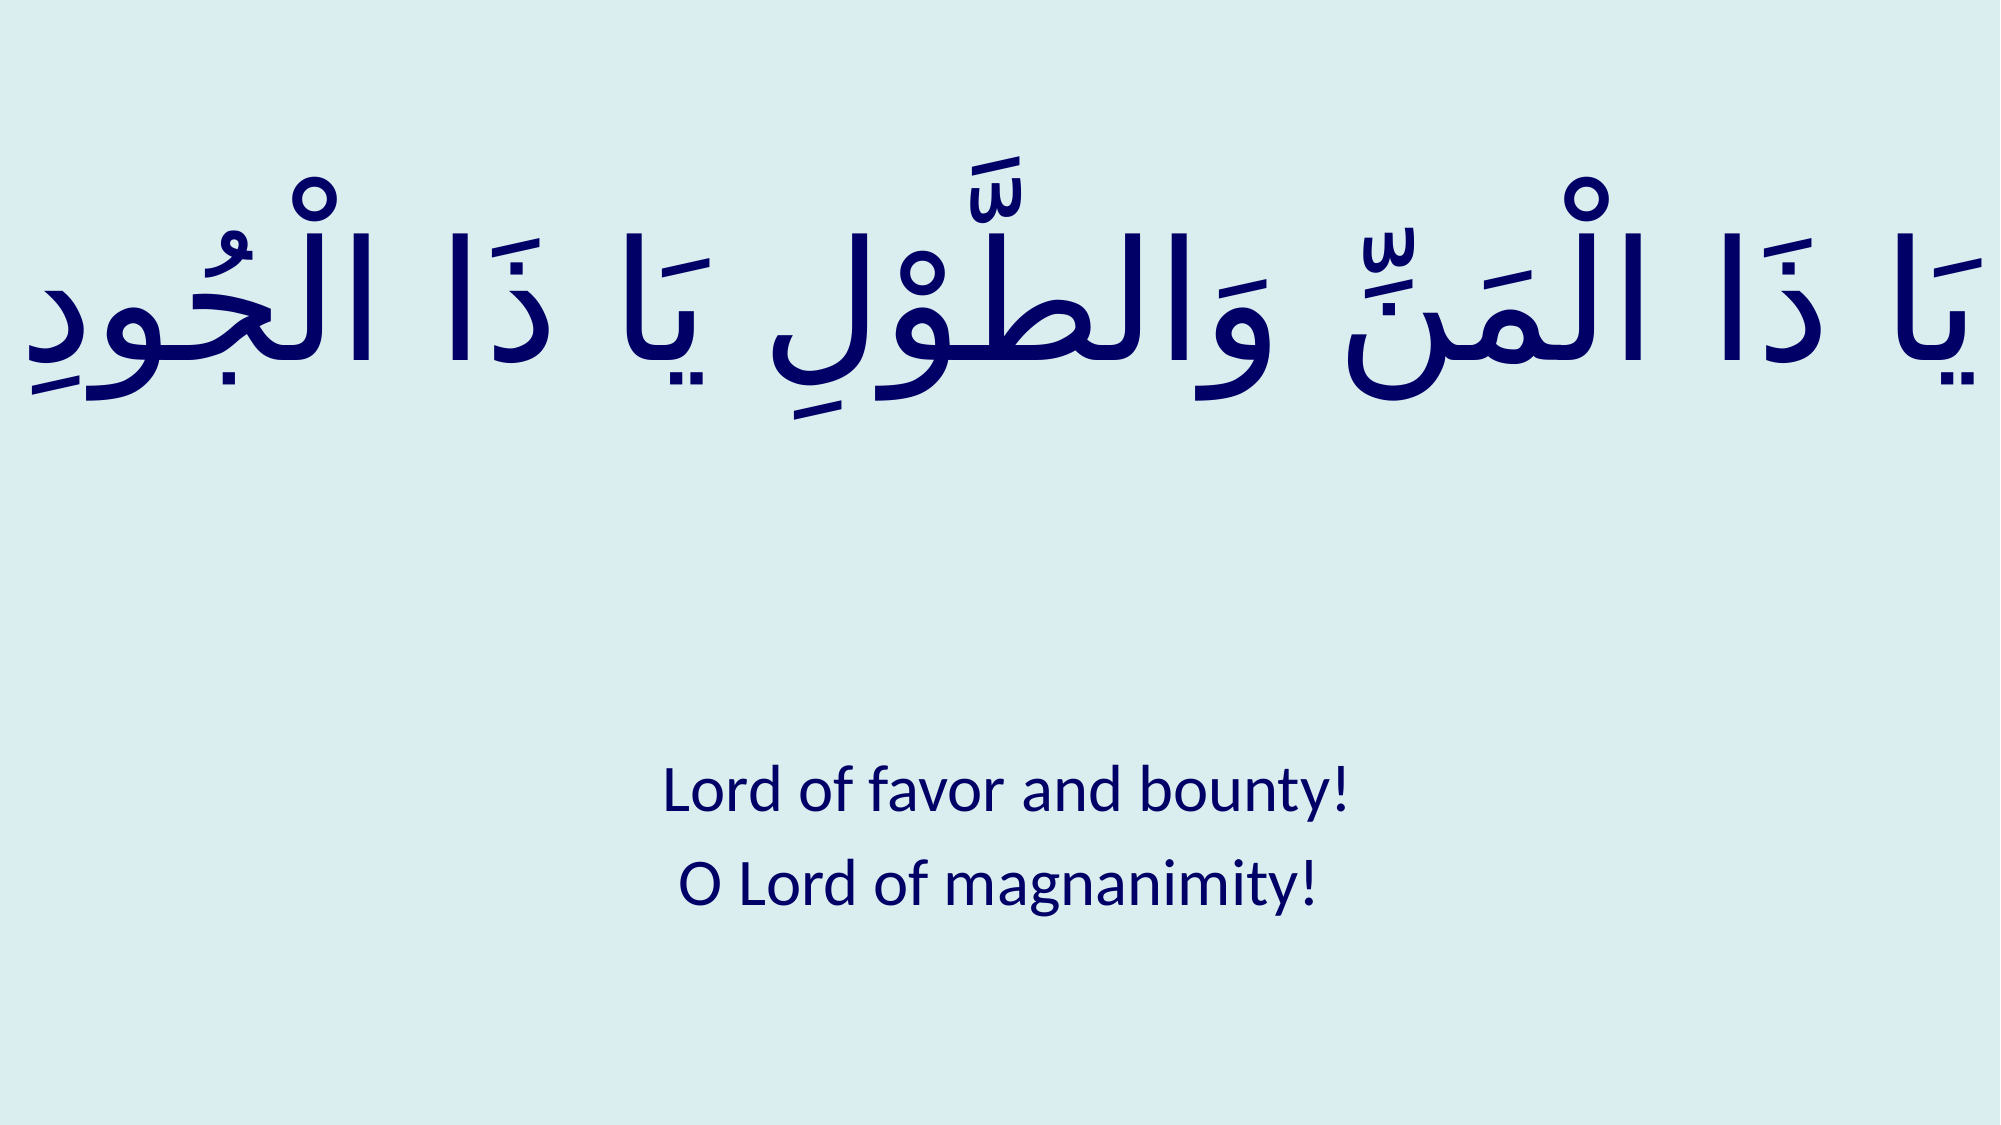

# يَا ذَا الْمَنِّ وَالطَّوْلِ يَا ذَا الْجُودِ
 Lord of favor and bounty!
O Lord of magnanimity!